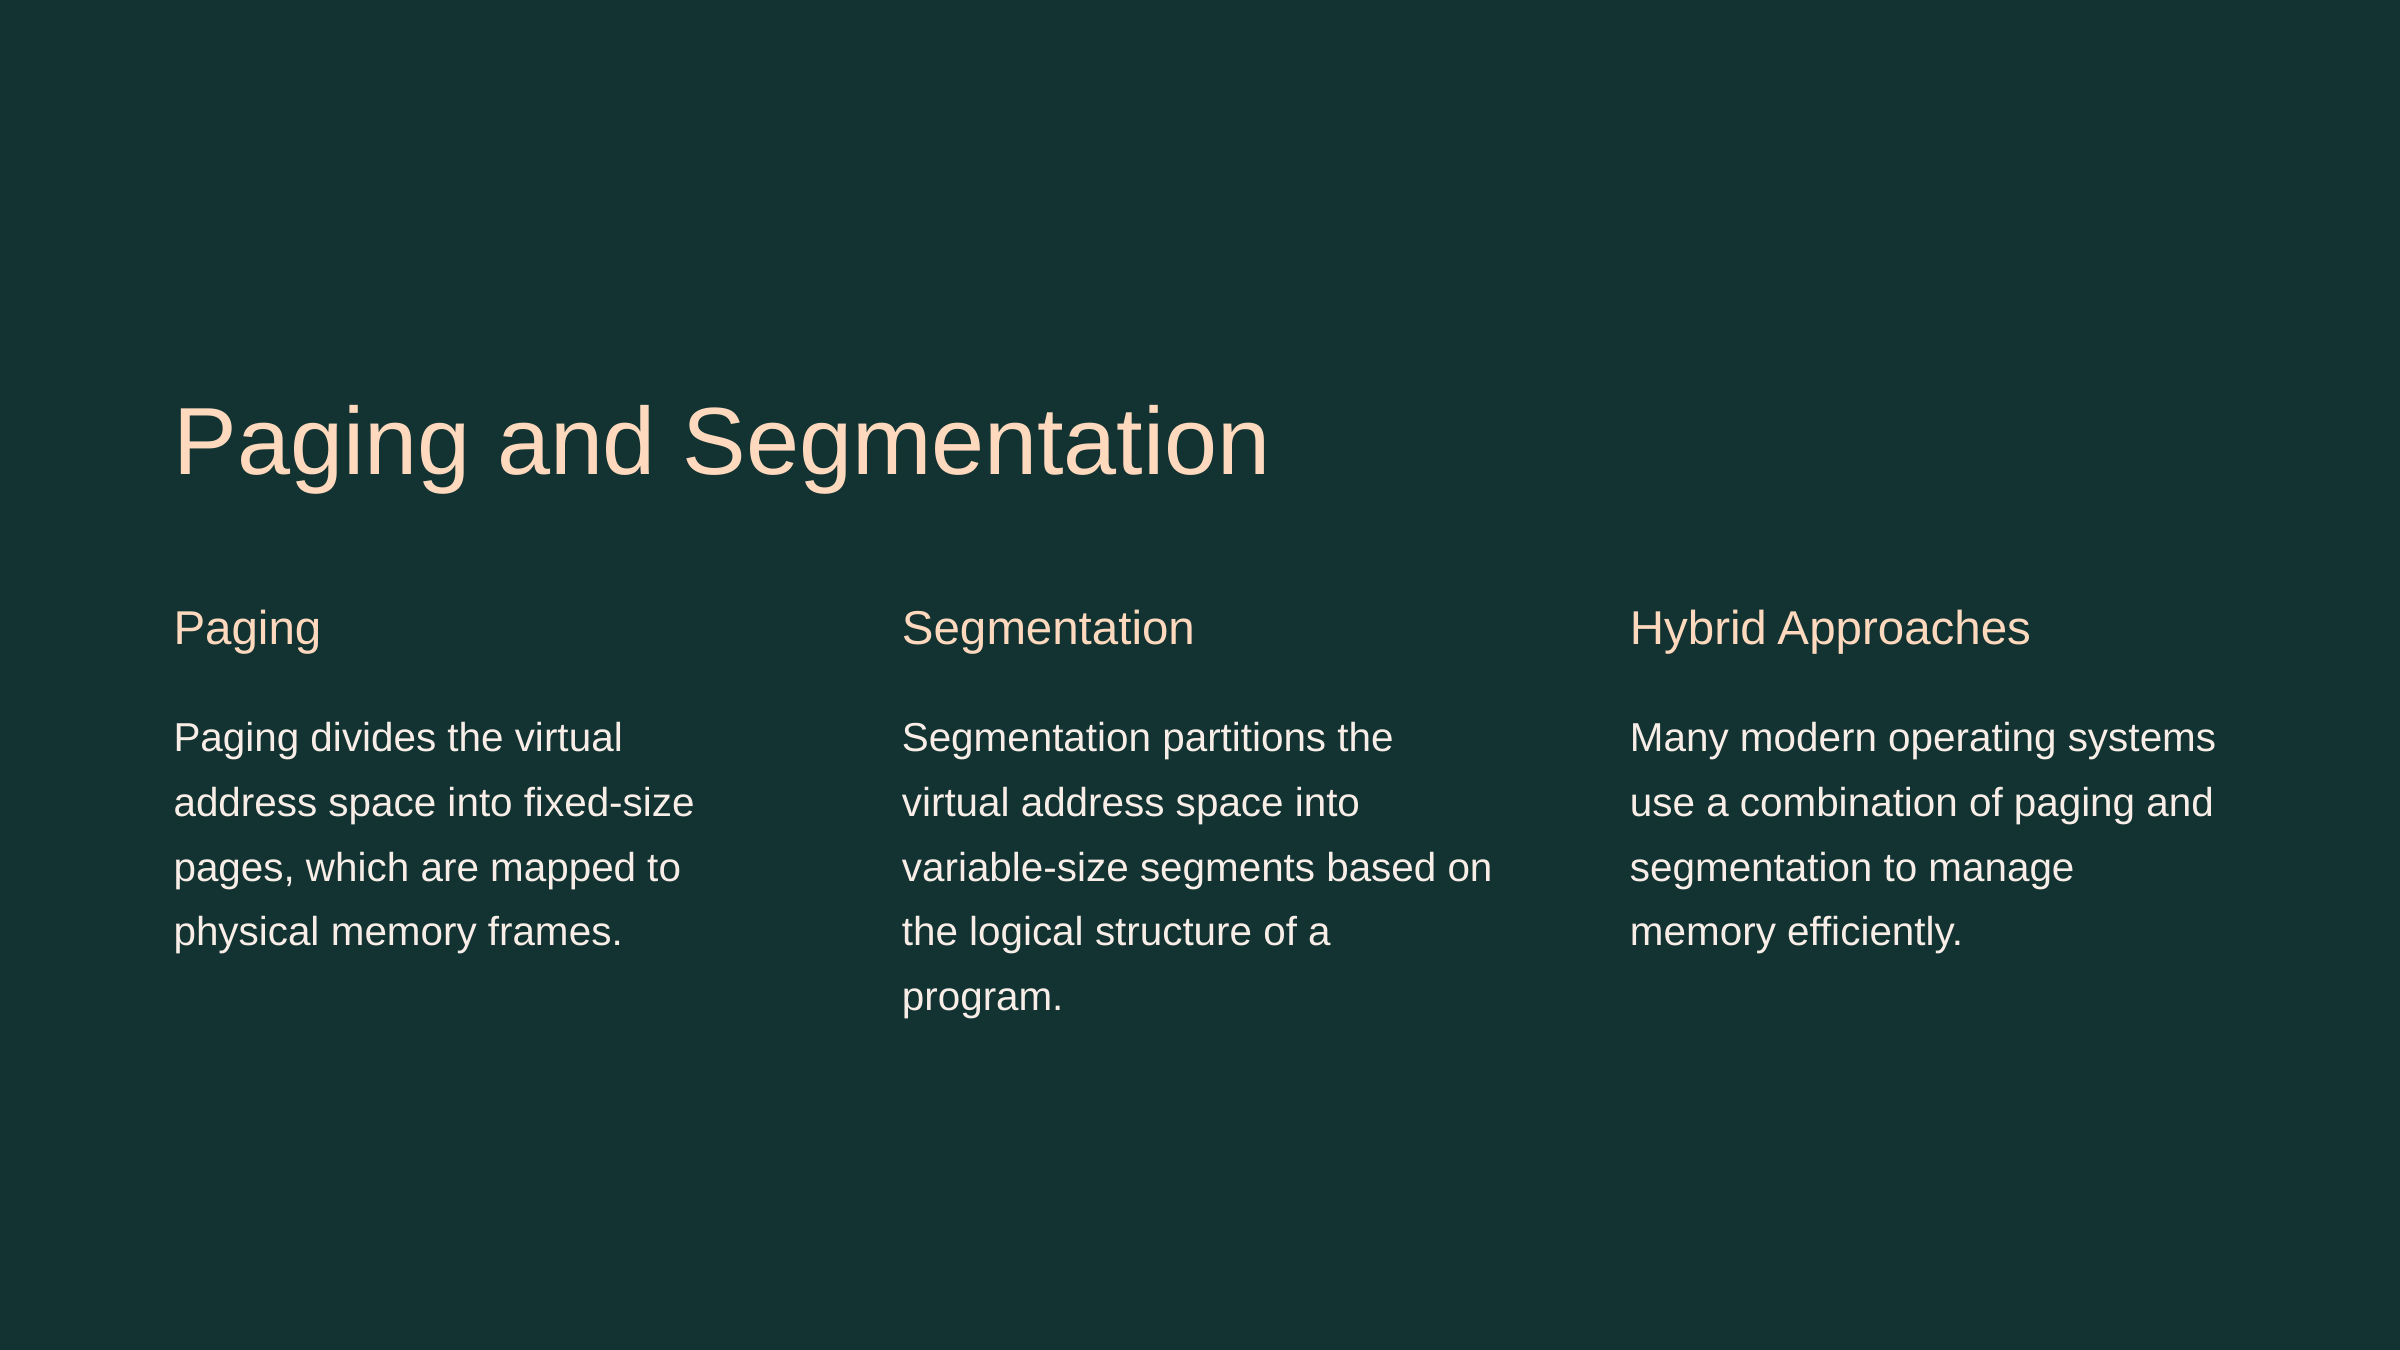

Paging and Segmentation
Paging
Segmentation
Hybrid Approaches
Paging divides the virtual address space into fixed-size pages, which are mapped to physical memory frames.
Segmentation partitions the virtual address space into variable-size segments based on the logical structure of a program.
Many modern operating systems use a combination of paging and segmentation to manage memory efficiently.